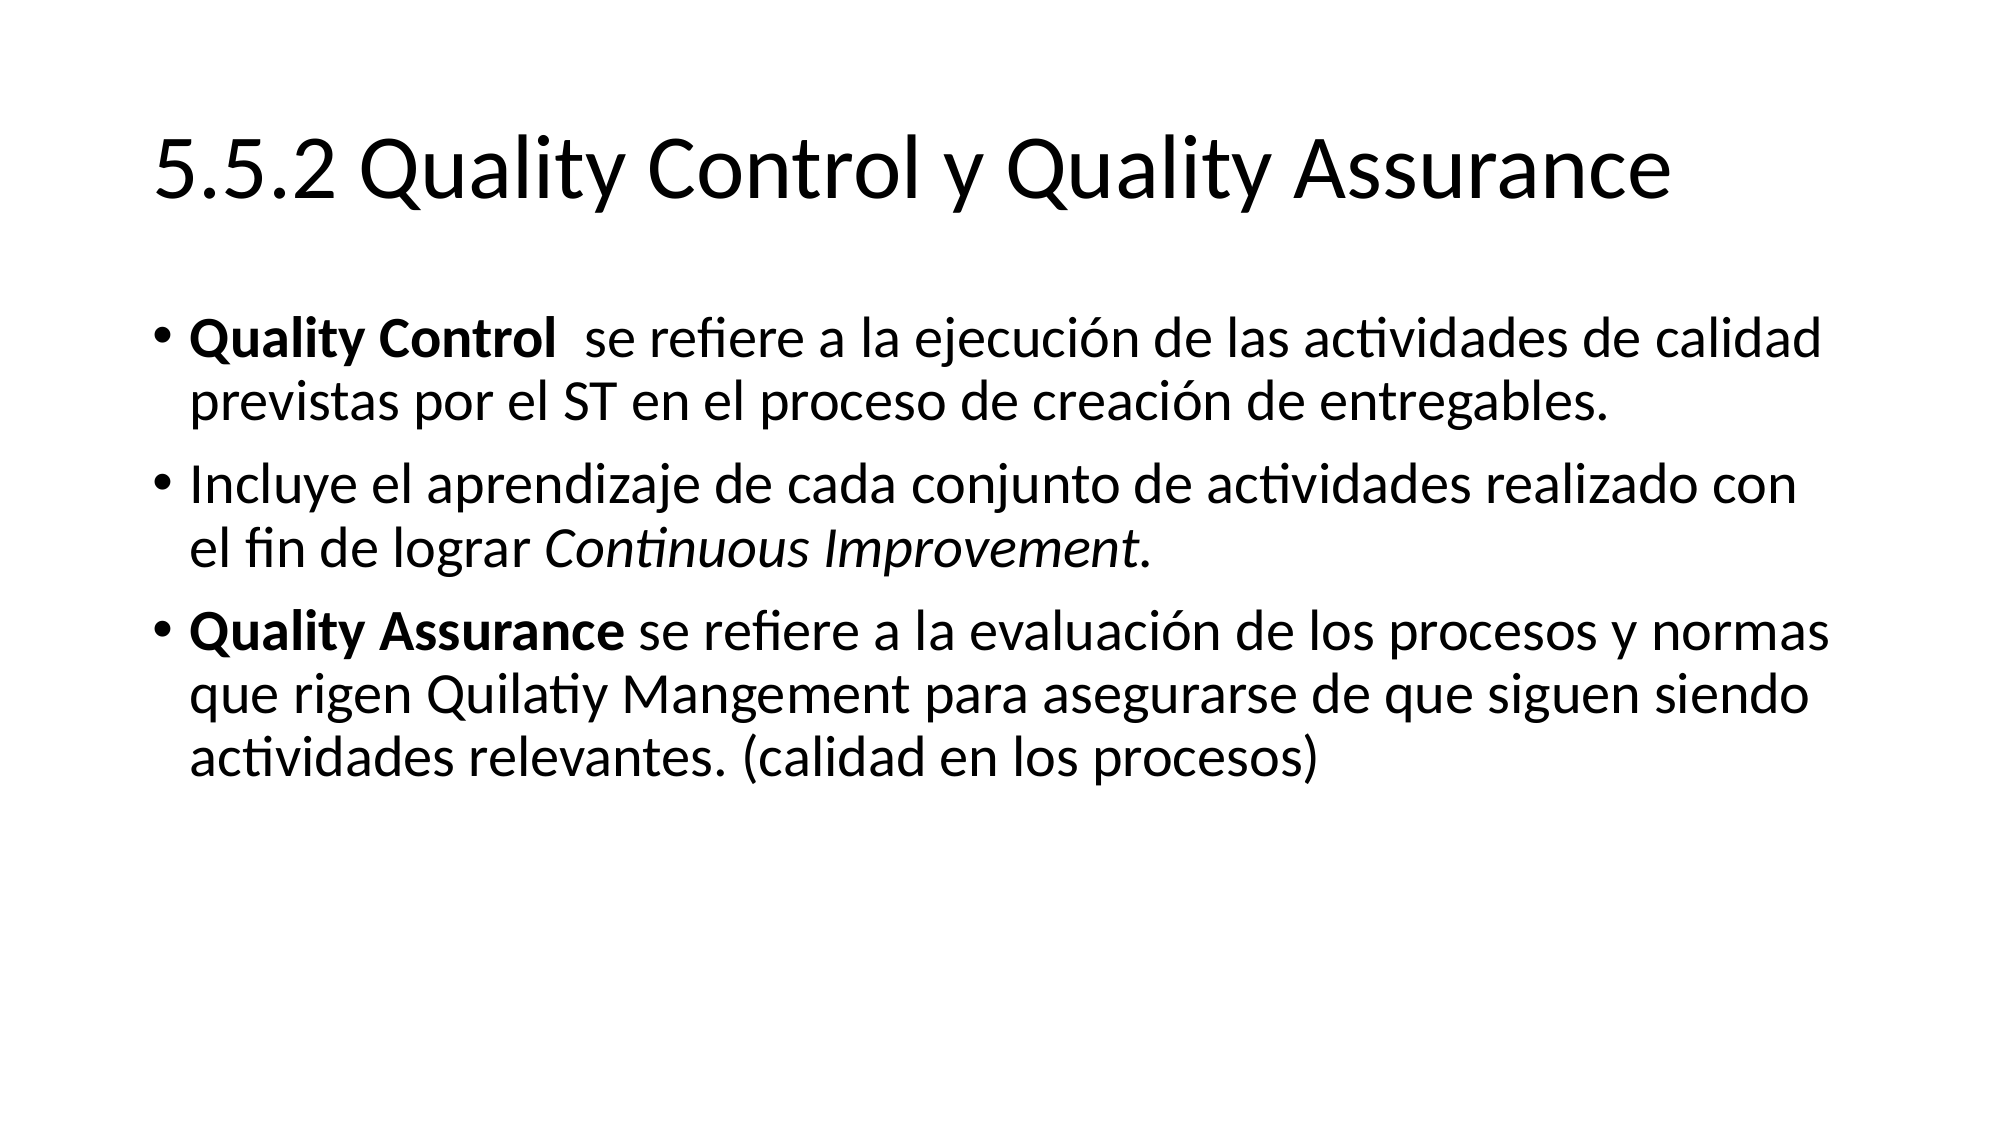

# 5.5.2 Quality Control y Quality Assurance
Quality Control  se refiere a la ejecución de las actividades de calidad previstas por el ST en el proceso de creación de entregables.
Incluye el aprendizaje de cada conjunto de actividades realizado con el fin de lograr Continuous Improvement.
Quality Assurance se refiere a la evaluación de los procesos y normas que rigen Quilatiy Mangement para asegurarse de que siguen siendo actividades relevantes. (calidad en los procesos)